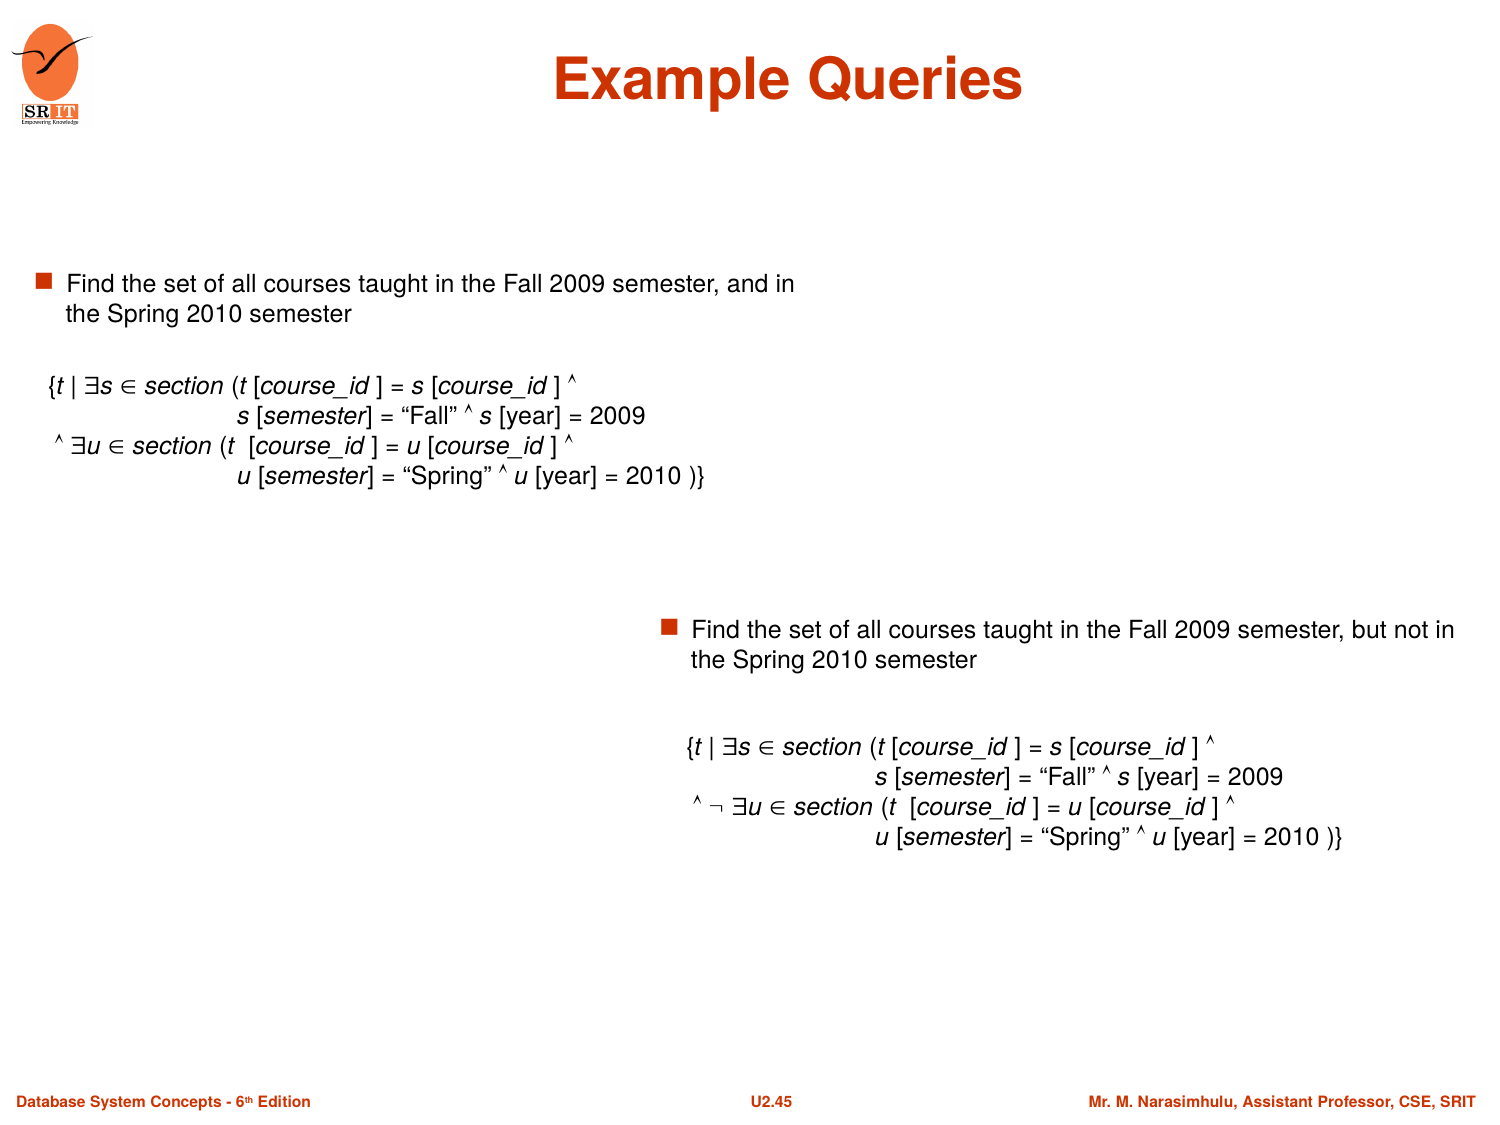

# Example Queries
  Find the set of all courses taught in the Fall 2009 semester, and in
    the Spring 2010 semester
{t | ∃s ∈ section (t [course_id ] = s [course_id ] ∧
                           s [semester] = “Fall” ∧ s [year] = 2009
 ∧ ∃u ∈ section (t  [course_id ] = u [course_id ] ∧
                           u [semester] = “Spring” ∧ u [year] = 2010 )}
  Find the set of all courses taught in the Fall 2009 semester, but not in
    the Spring 2010 semester
{t | ∃s ∈ section (t [course_id ] = s [course_id ] ∧
                           s [semester] = “Fall” ∧ s [year] = 2009
 ∧ ¬ ∃u ∈ section (t  [course_id ] = u [course_id ] ∧
                           u [semester] = “Spring” ∧ u [year] = 2010 )}